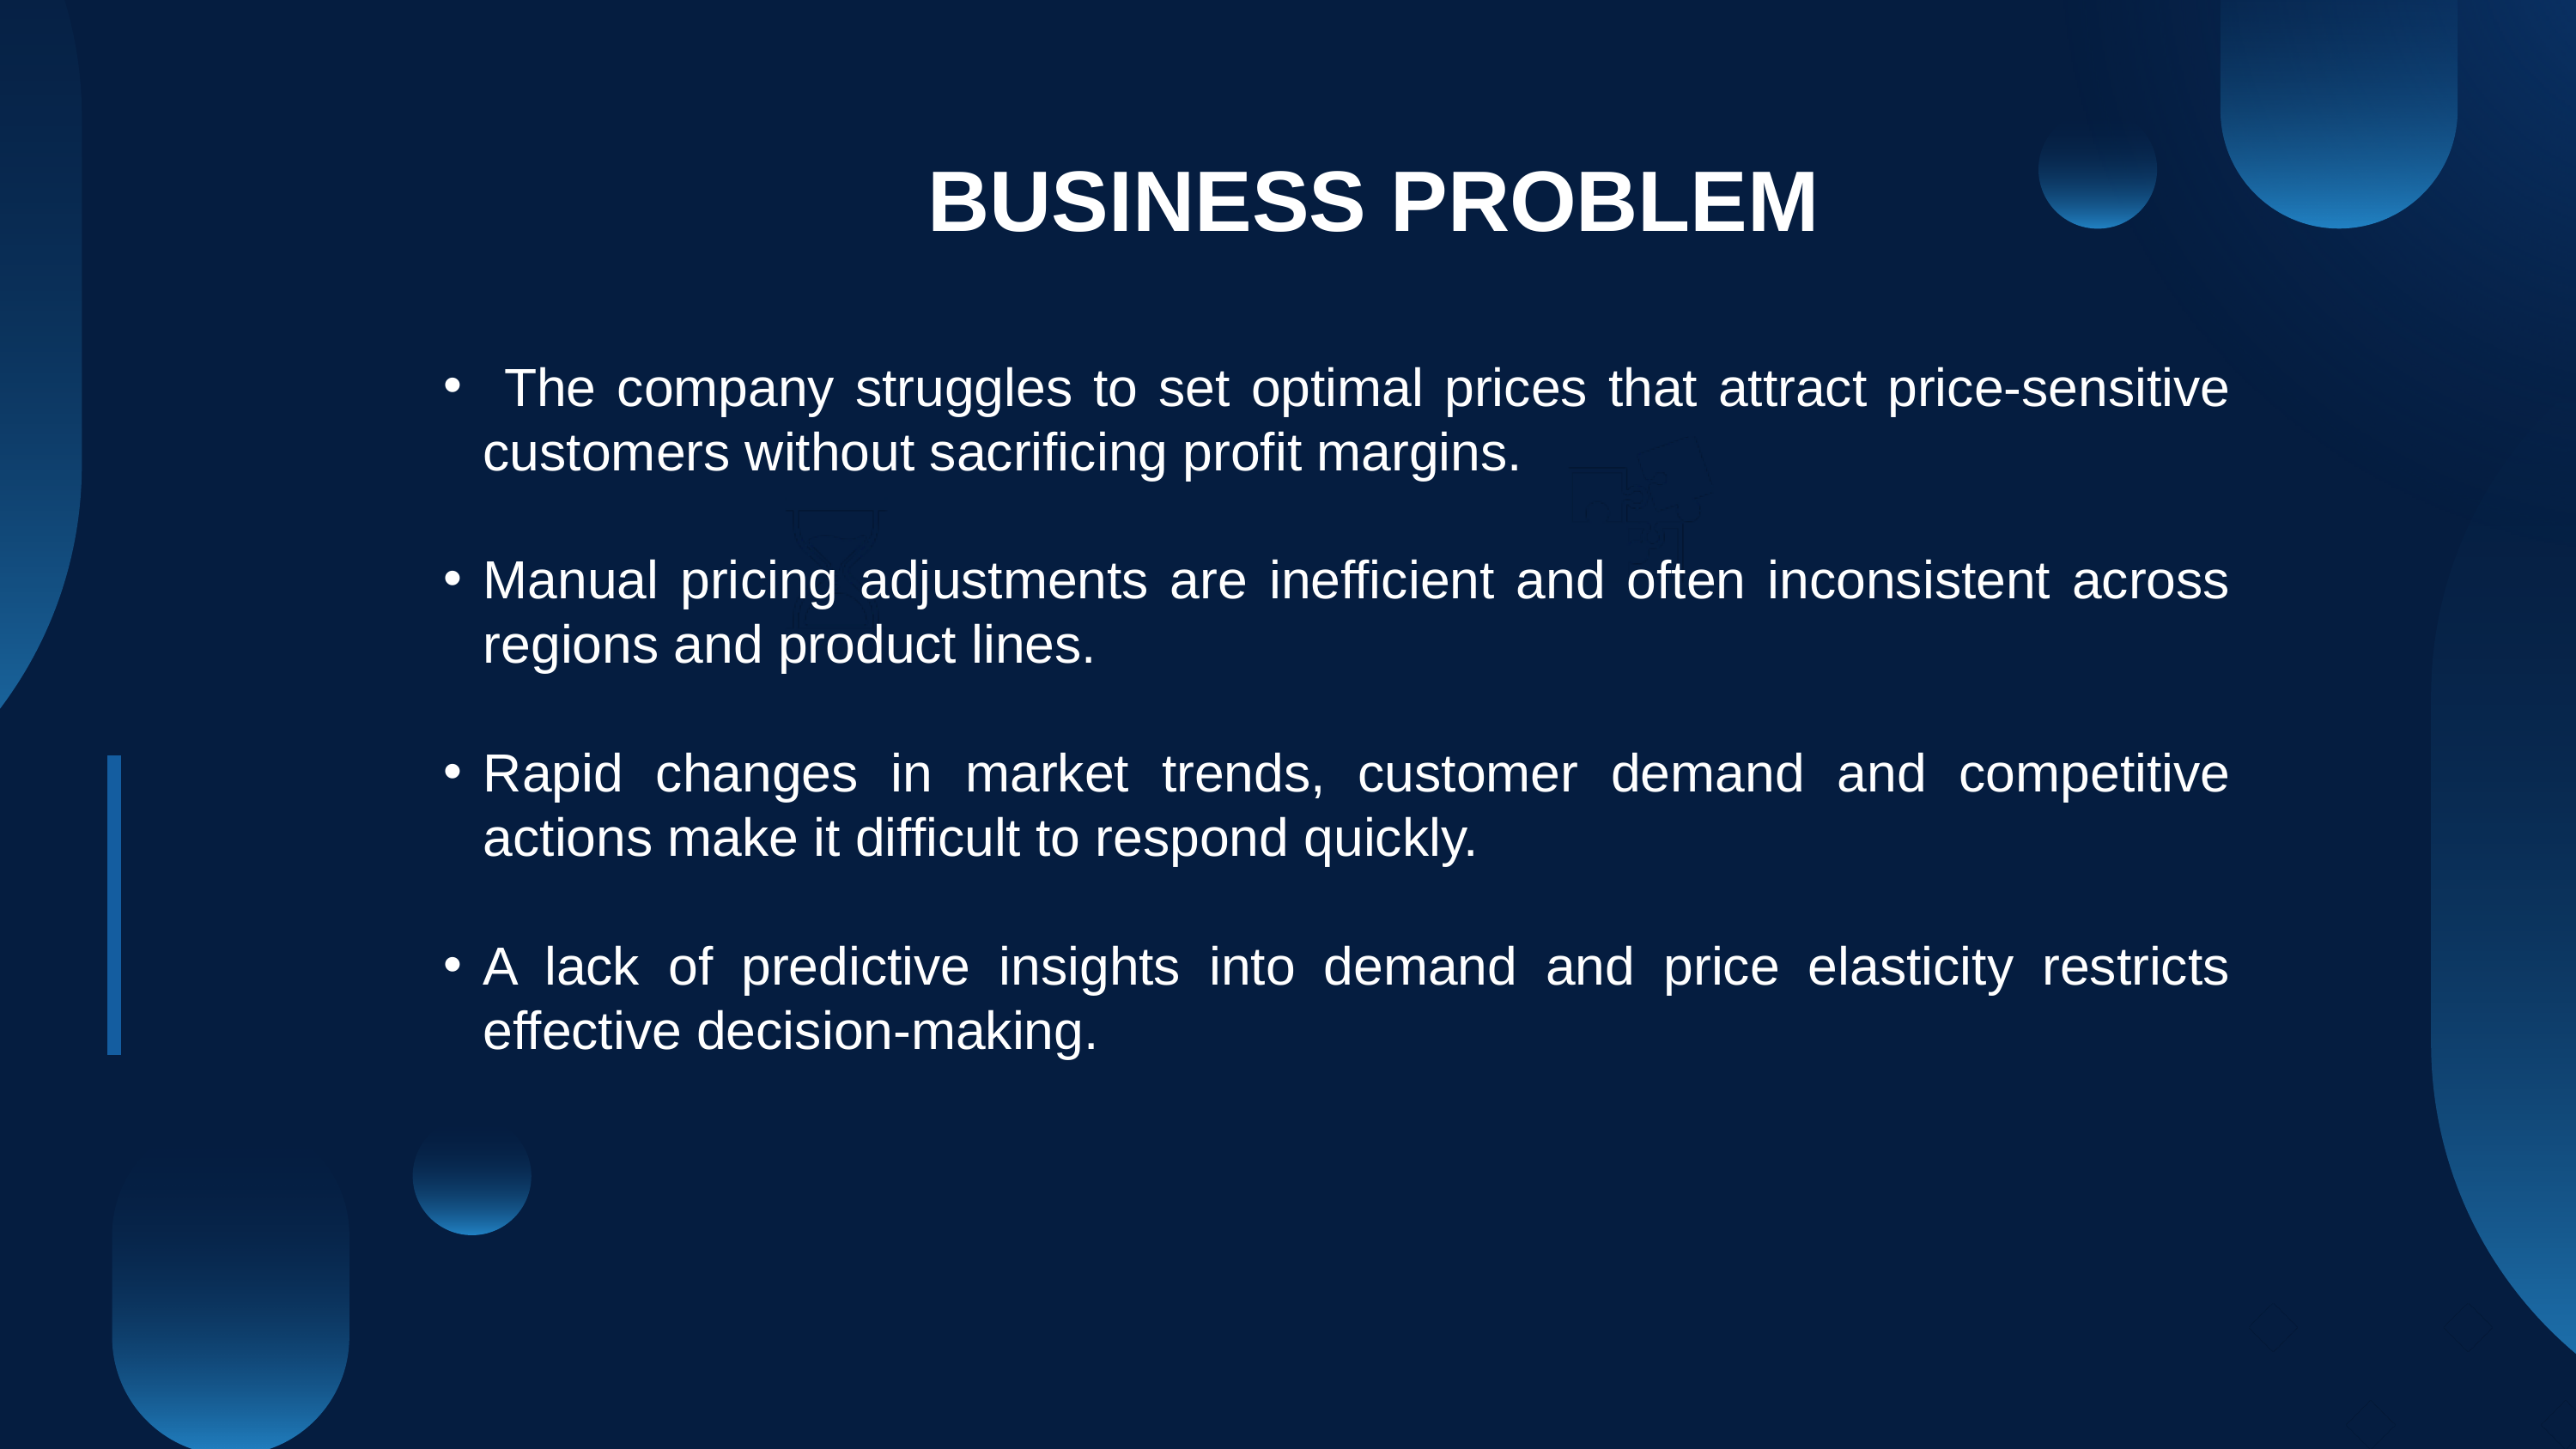

BUSINESS PROBLEM

 The company struggles to set optimal prices that attract price-sensitive customers without sacrificing profit margins.

Manual pricing adjustments are inefficient and often inconsistent across regions and product lines.

Rapid changes in market trends, customer demand and competitive actions make it difficult to respond quickly.

A lack of predictive insights into demand and price elasticity restricts effective decision-making.